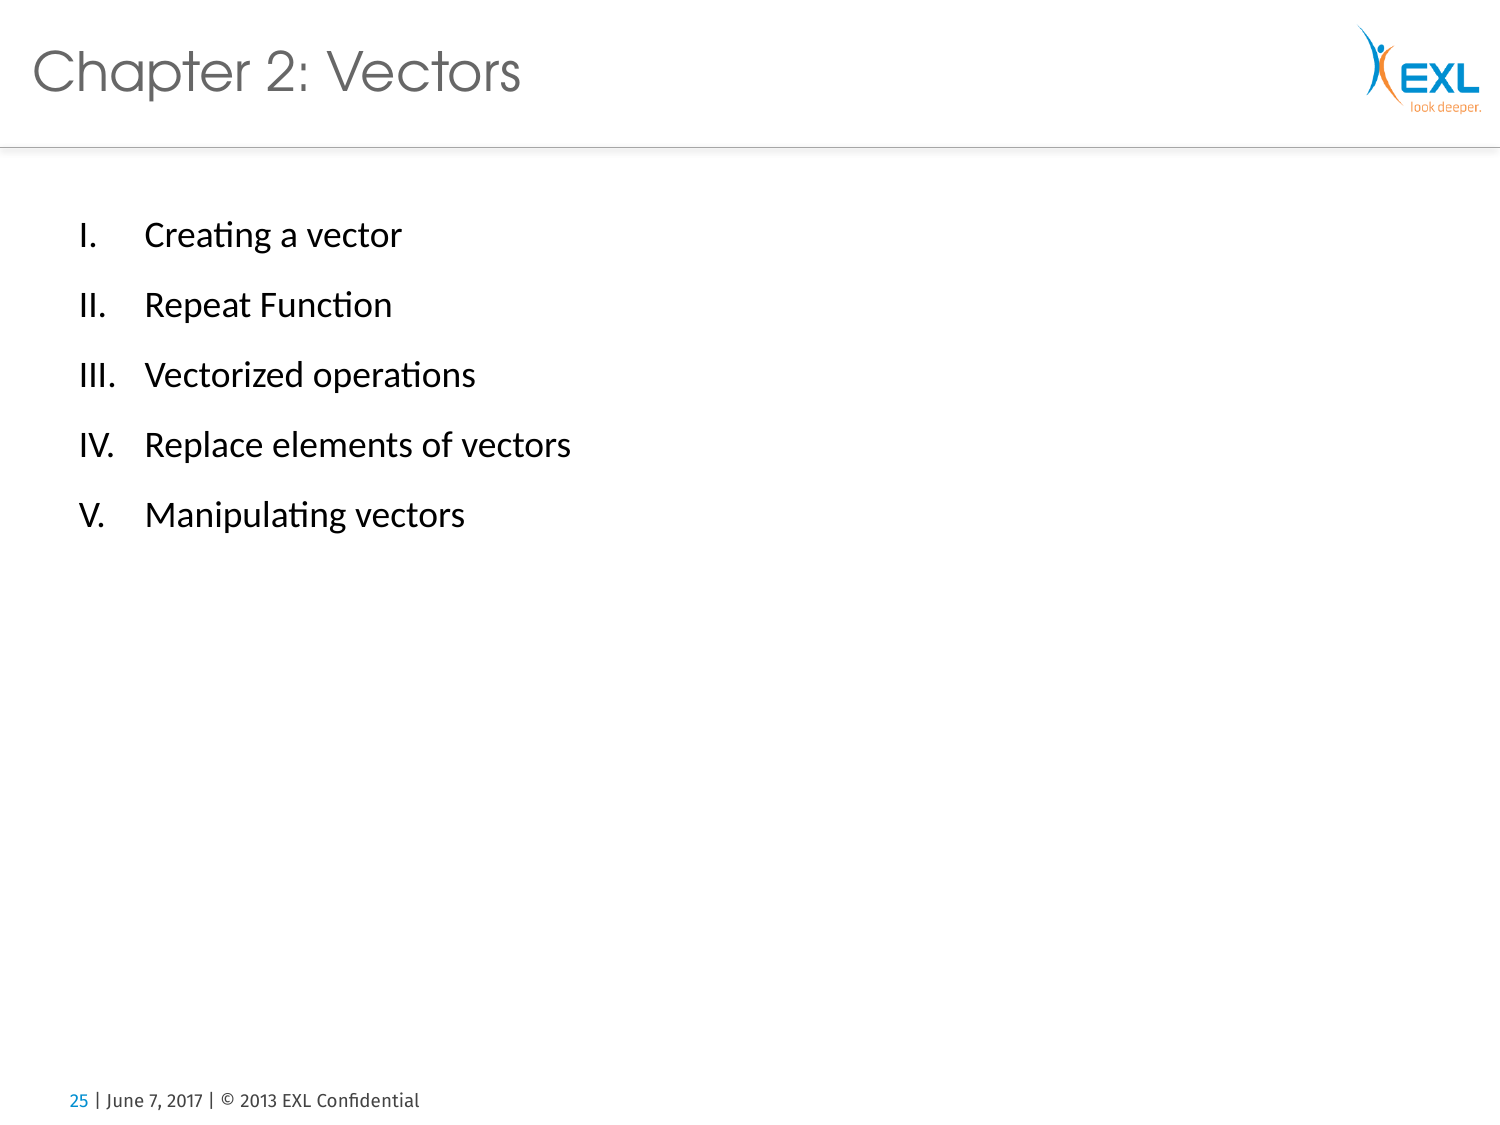

# Chapter 2: Vectors
Creating a vector
Repeat Function
Vectorized operations
Replace elements of vectors
Manipulating vectors